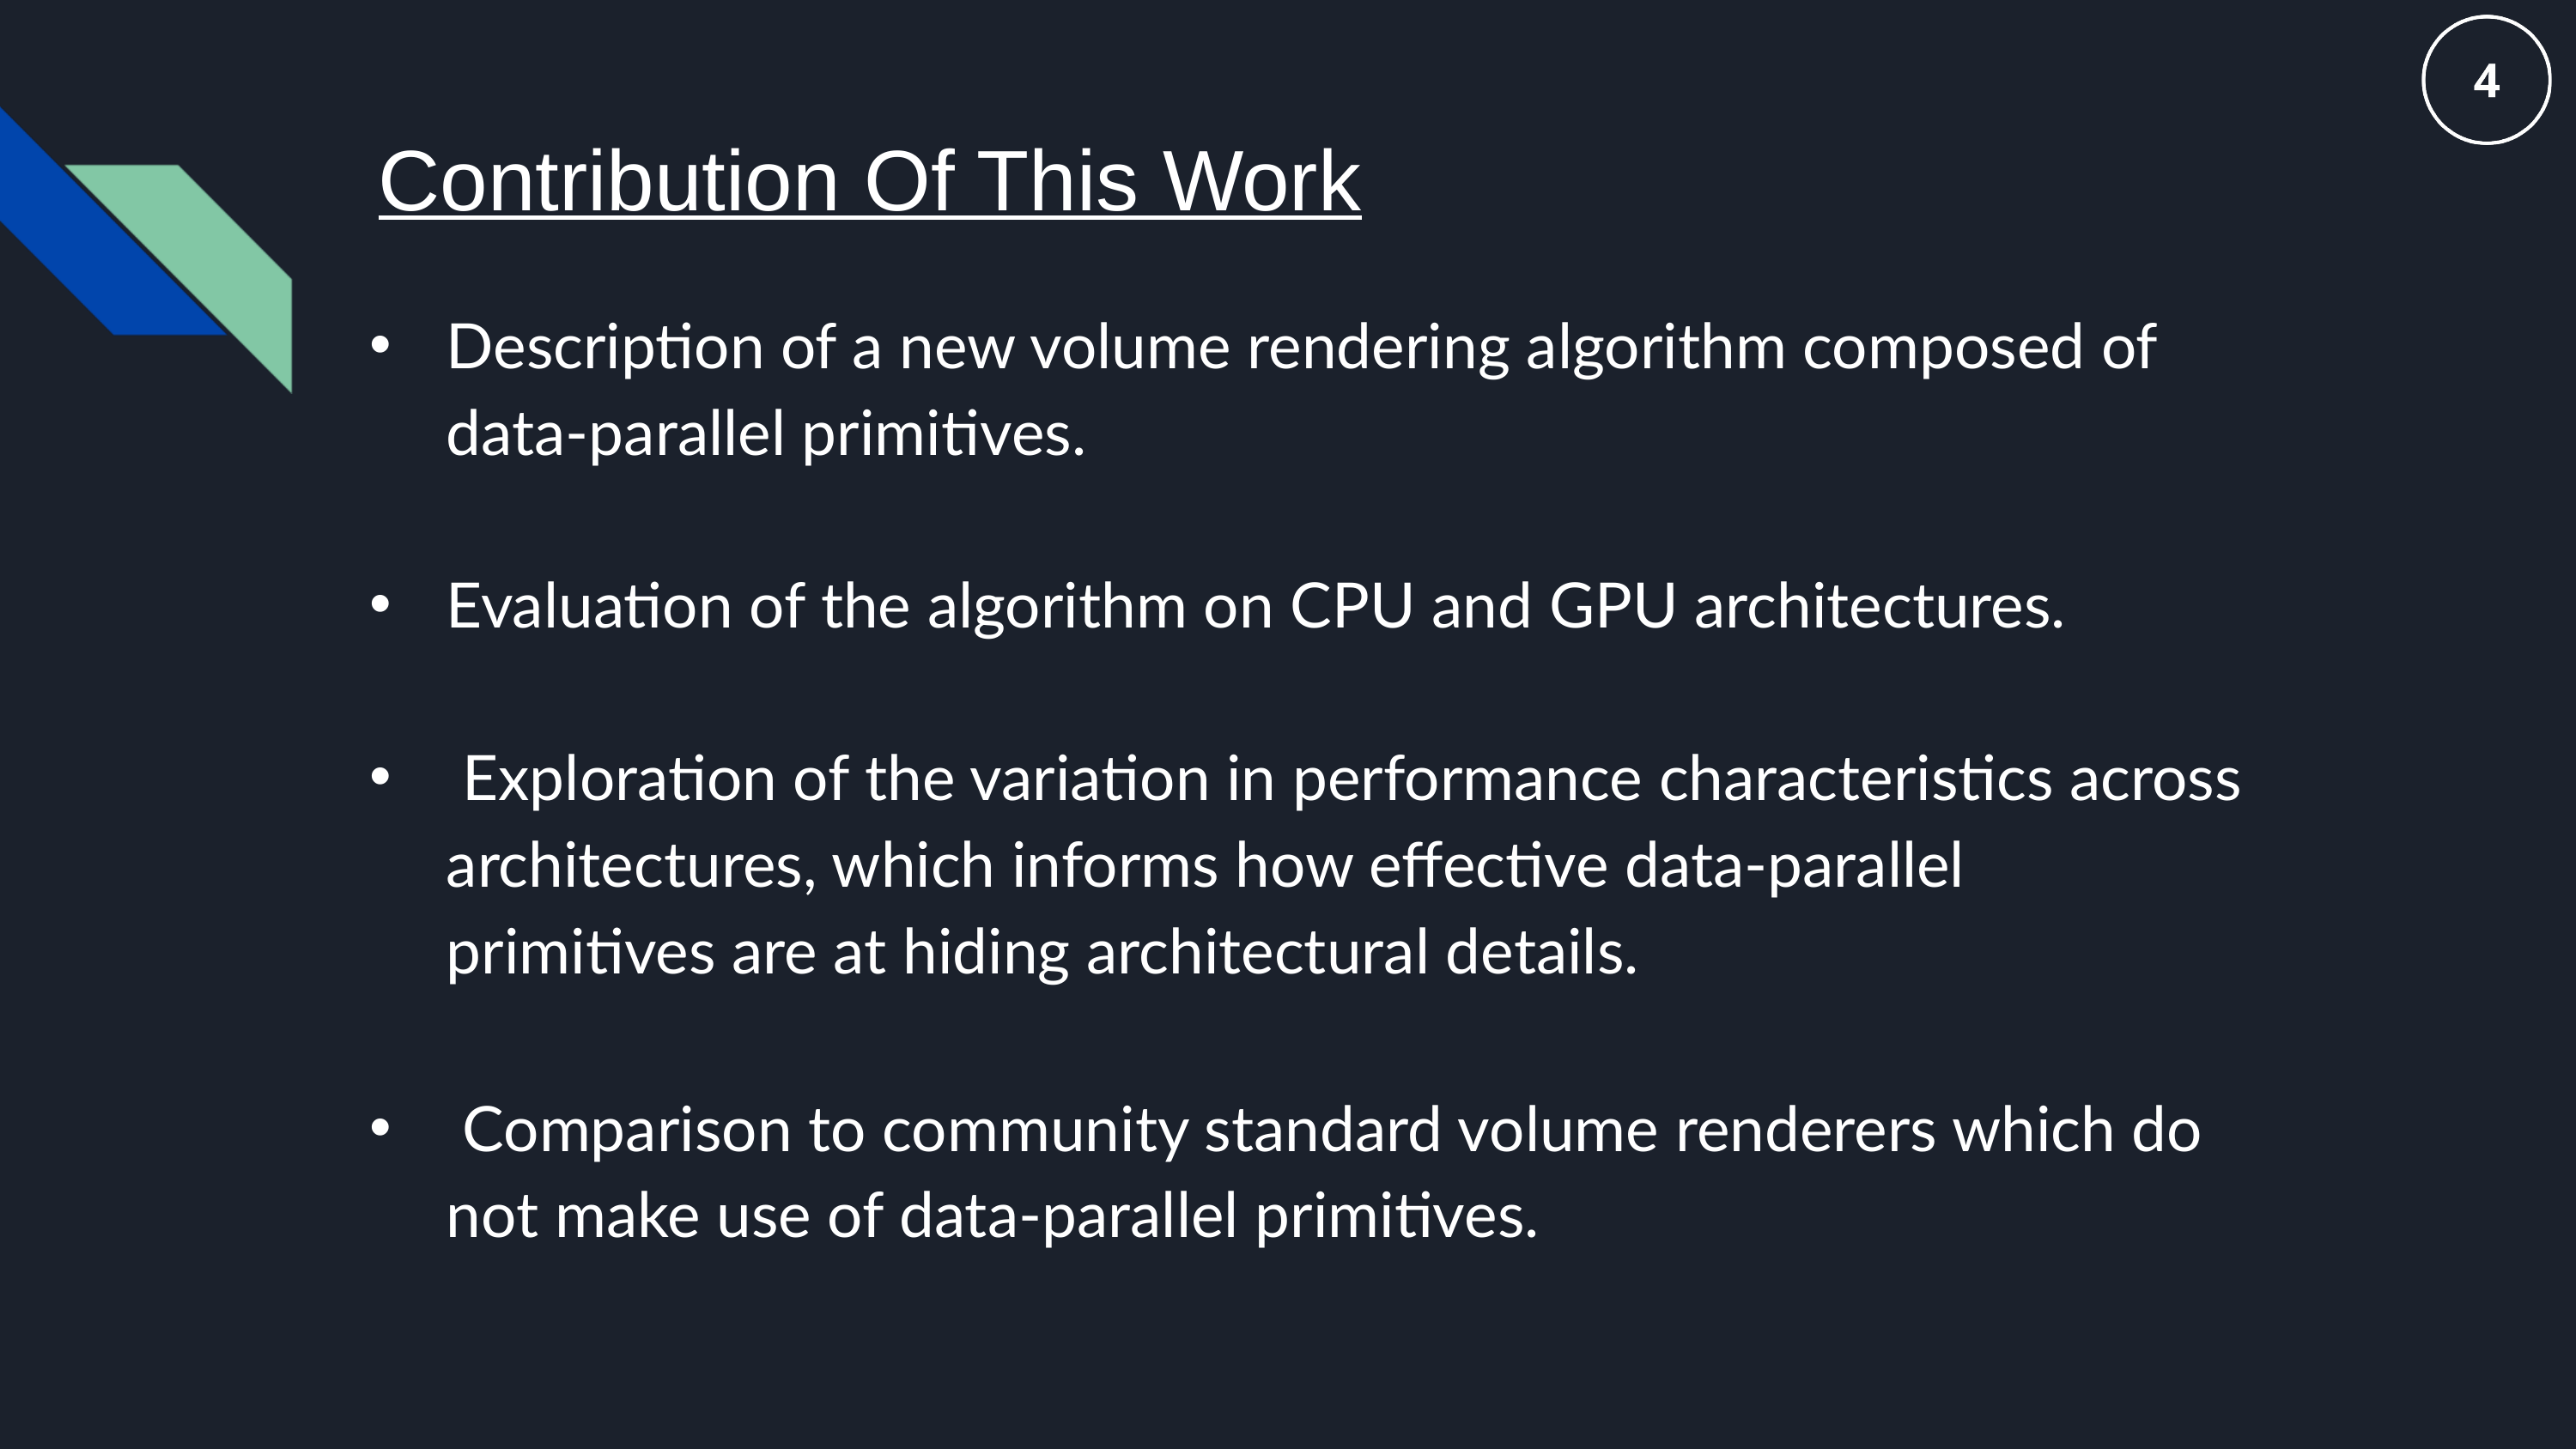

Contribution Of This Work
Description of a new volume rendering algorithm composed of data-parallel primitives.

Evaluation of the algorithm on CPU and GPU architectures.

 Exploration of the variation in performance characteristics across architectures, which informs how effective data-parallel primitives are at hiding architectural details.

 Comparison to community standard volume renderers which do not make use of data-parallel primitives.